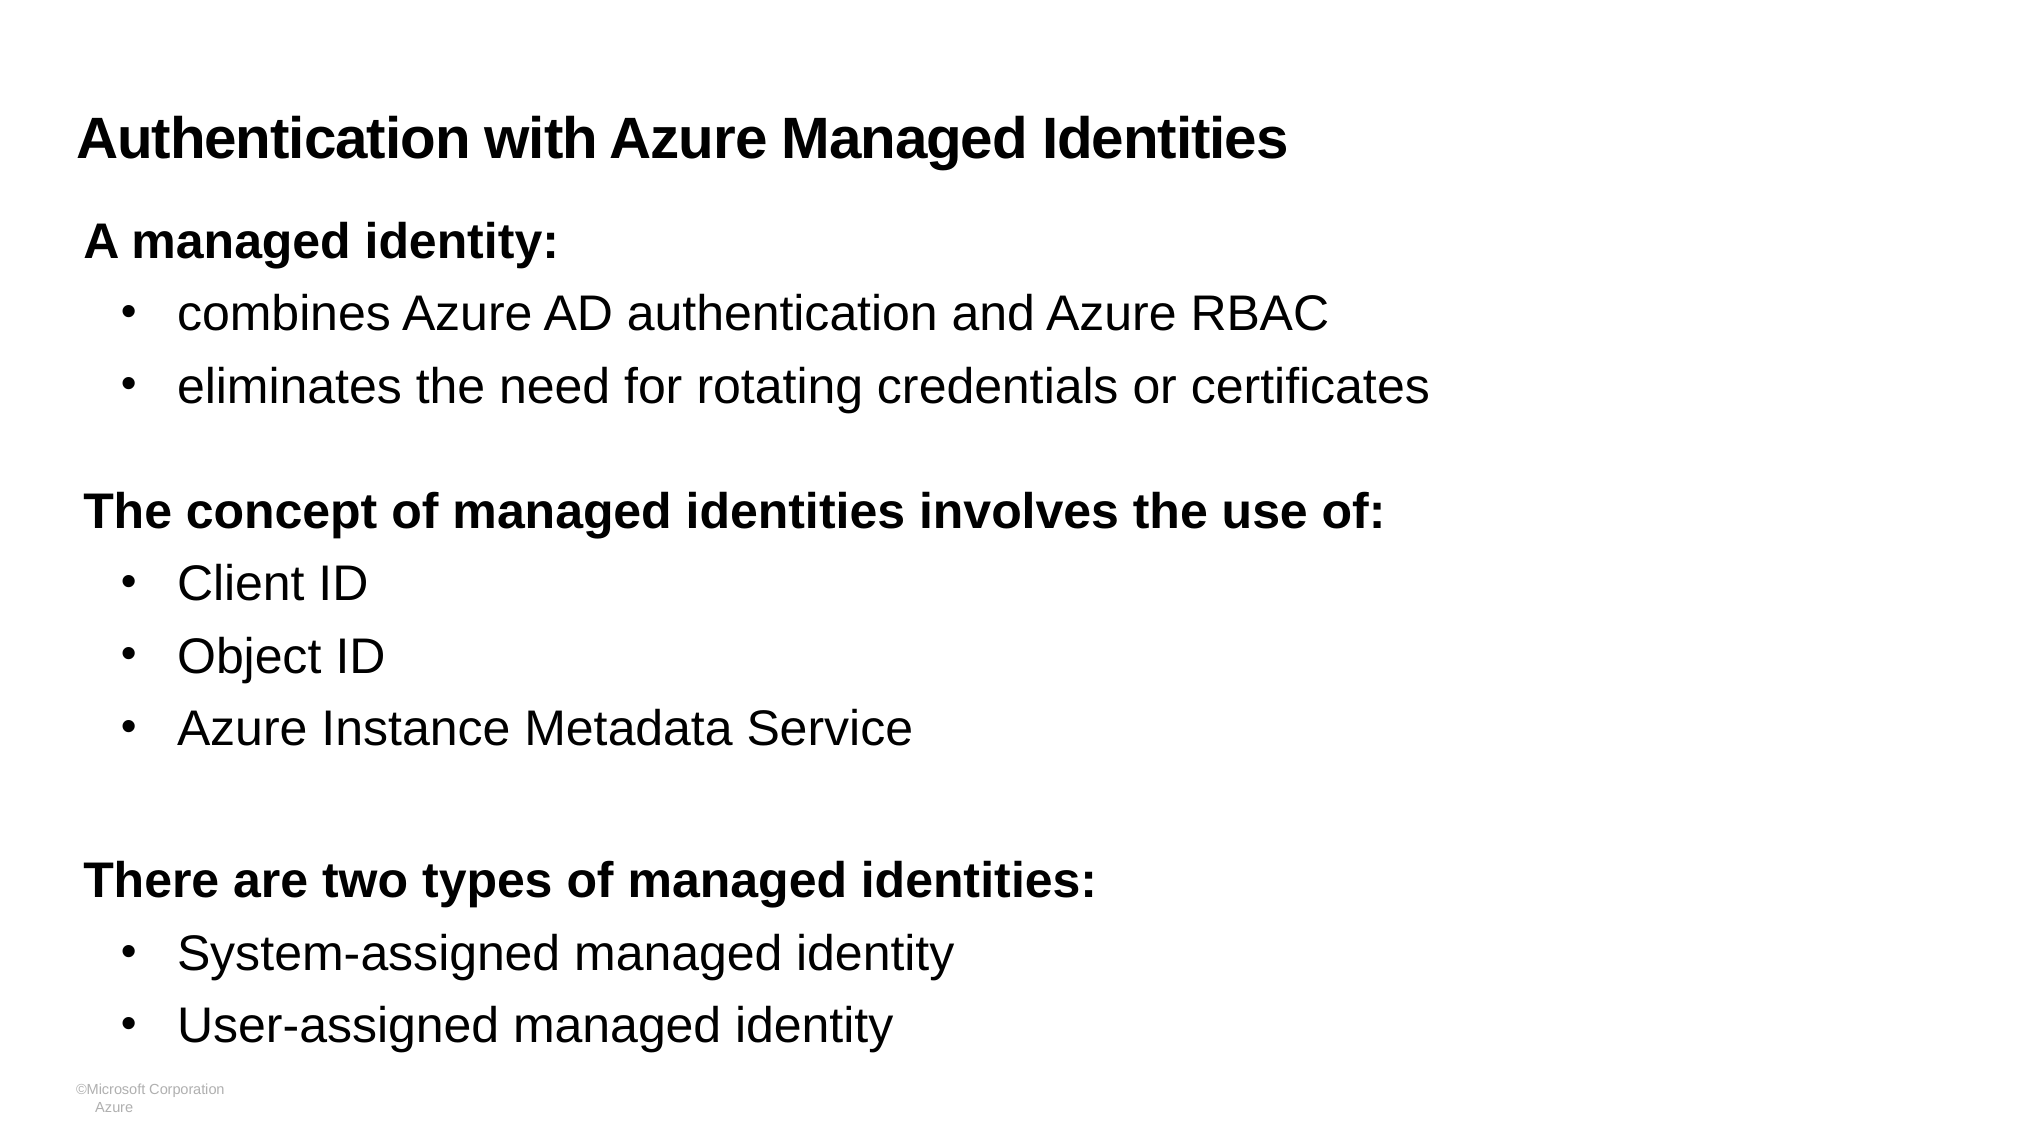

# Authentication with Azure Managed Identities
A managed identity:
combines Azure AD authentication and Azure RBAC
eliminates the need for rotating credentials or certificates

The concept of managed identities involves the use of:
Client ID
Object ID
Azure Instance Metadata Service

There are two types of managed identities:
System-assigned managed identity
User-assigned managed identity